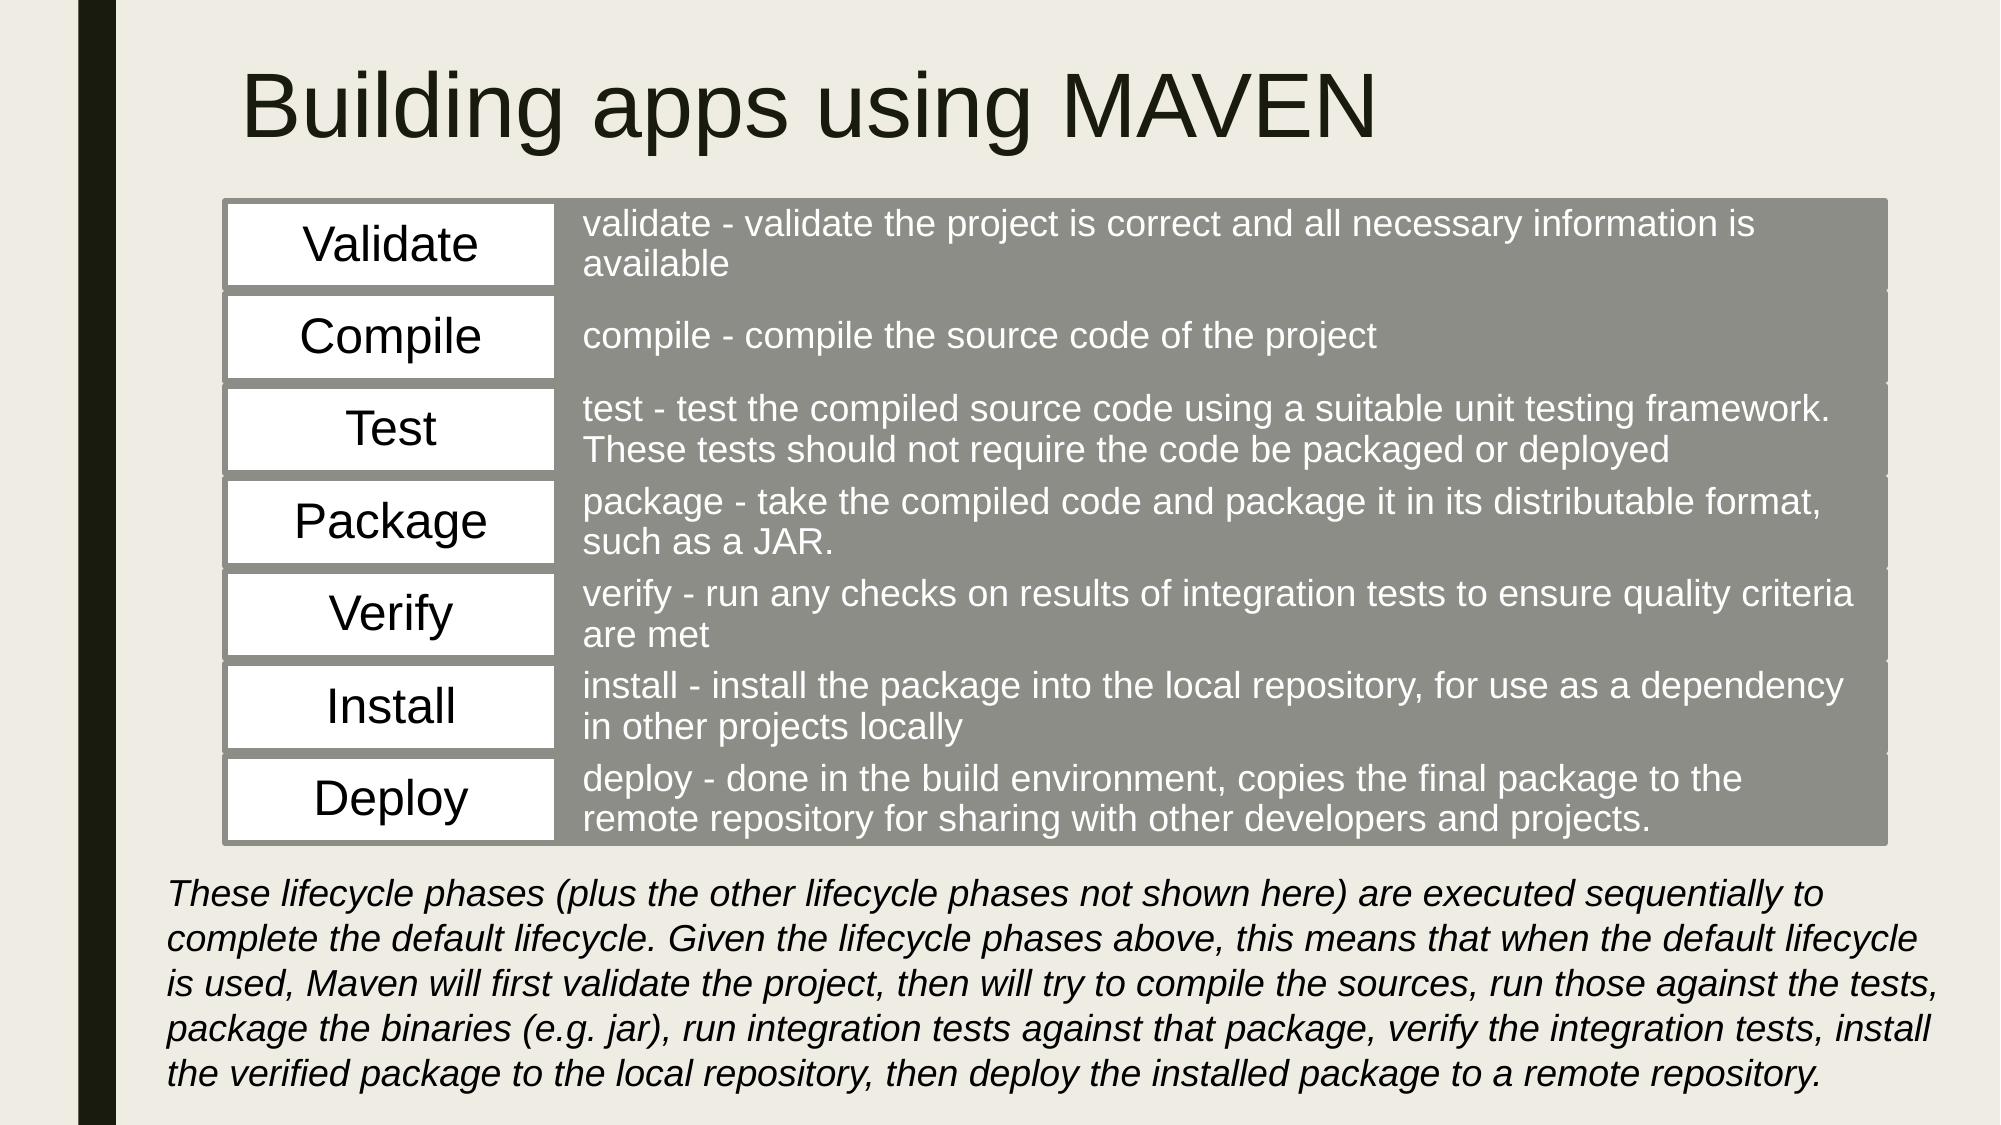

# Building apps using MAVEN
validate - validate the project is correct and all necessary information is available
Validate
compile - compile the source code of the project
Compile
test - test the compiled source code using a suitable unit testing framework. These tests should not require the code be packaged or deployed
Test
package - take the compiled code and package it in its distributable format, such as a JAR.
Package
verify - run any checks on results of integration tests to ensure quality criteria are met
Verify
install - install the package into the local repository, for use as a dependency in other projects locally
Install
deploy - done in the build environment, copies the final package to the remote repository for sharing with other developers and projects.
Deploy
These lifecycle phases (plus the other lifecycle phases not shown here) are executed sequentially to complete the default lifecycle. Given the lifecycle phases above, this means that when the default lifecycle is used, Maven will first validate the project, then will try to compile the sources, run those against the tests, package the binaries (e.g. jar), run integration tests against that package, verify the integration tests, install the verified package to the local repository, then deploy the installed package to a remote repository.